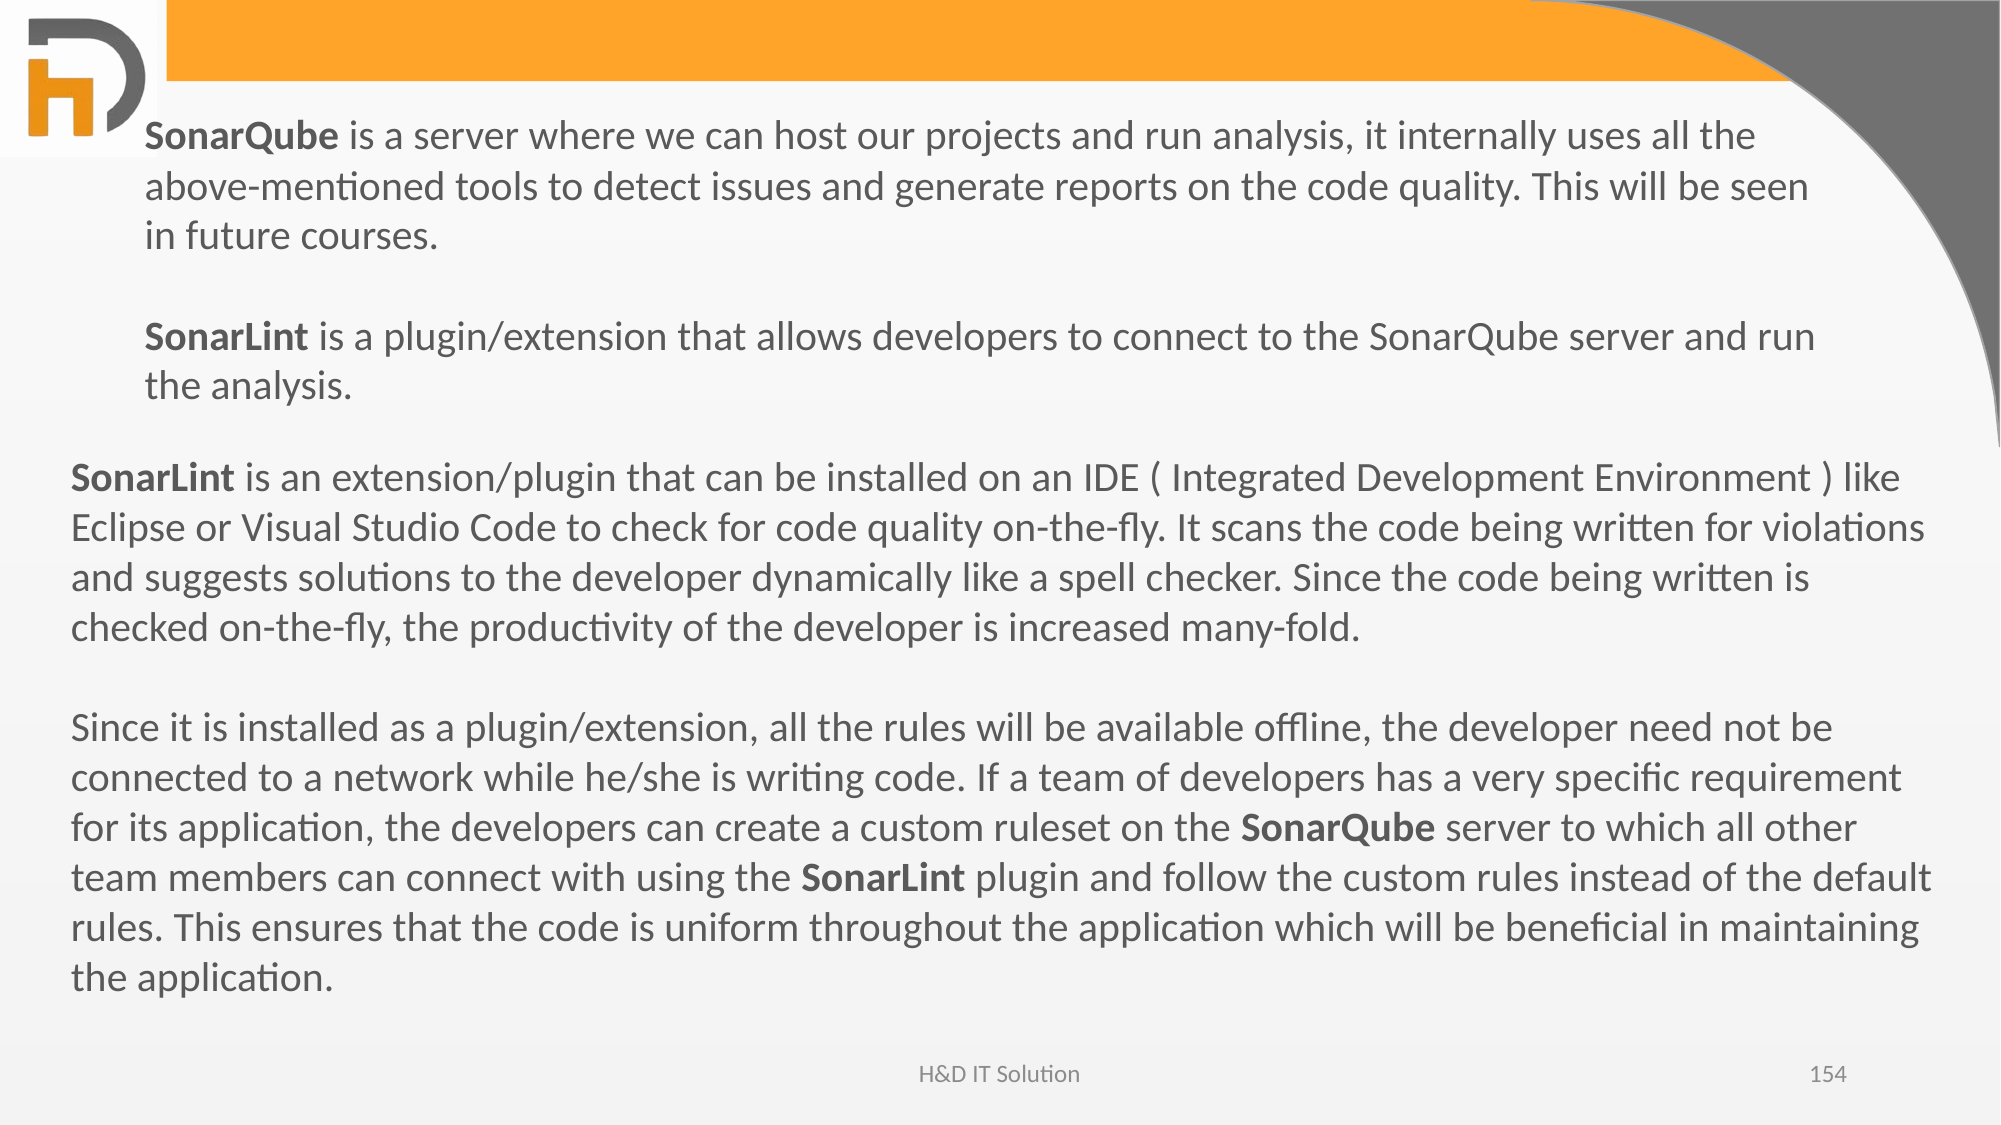

SonarQube is a server where we can host our projects and run analysis, it internally uses all the above-mentioned tools to detect issues and generate reports on the code quality. This will be seen in future courses.

SonarLint is a plugin/extension that allows developers to connect to the SonarQube server and run the analysis.
SonarLint is an extension/plugin that can be installed on an IDE ( Integrated Development Environment ) like Eclipse or Visual Studio Code to check for code quality on-the-fly. It scans the code being written for violations and suggests solutions to the developer dynamically like a spell checker. Since the code being written is checked on-the-fly, the productivity of the developer is increased many-fold.

Since it is installed as a plugin/extension, all the rules will be available offline, the developer need not be connected to a network while he/she is writing code. If a team of developers has a very specific requirement for its application, the developers can create a custom ruleset on the SonarQube server to which all other team members can connect with using the SonarLint plugin and follow the custom rules instead of the default rules. This ensures that the code is uniform throughout the application which will be beneficial in maintaining the application.
H&D IT Solution
154